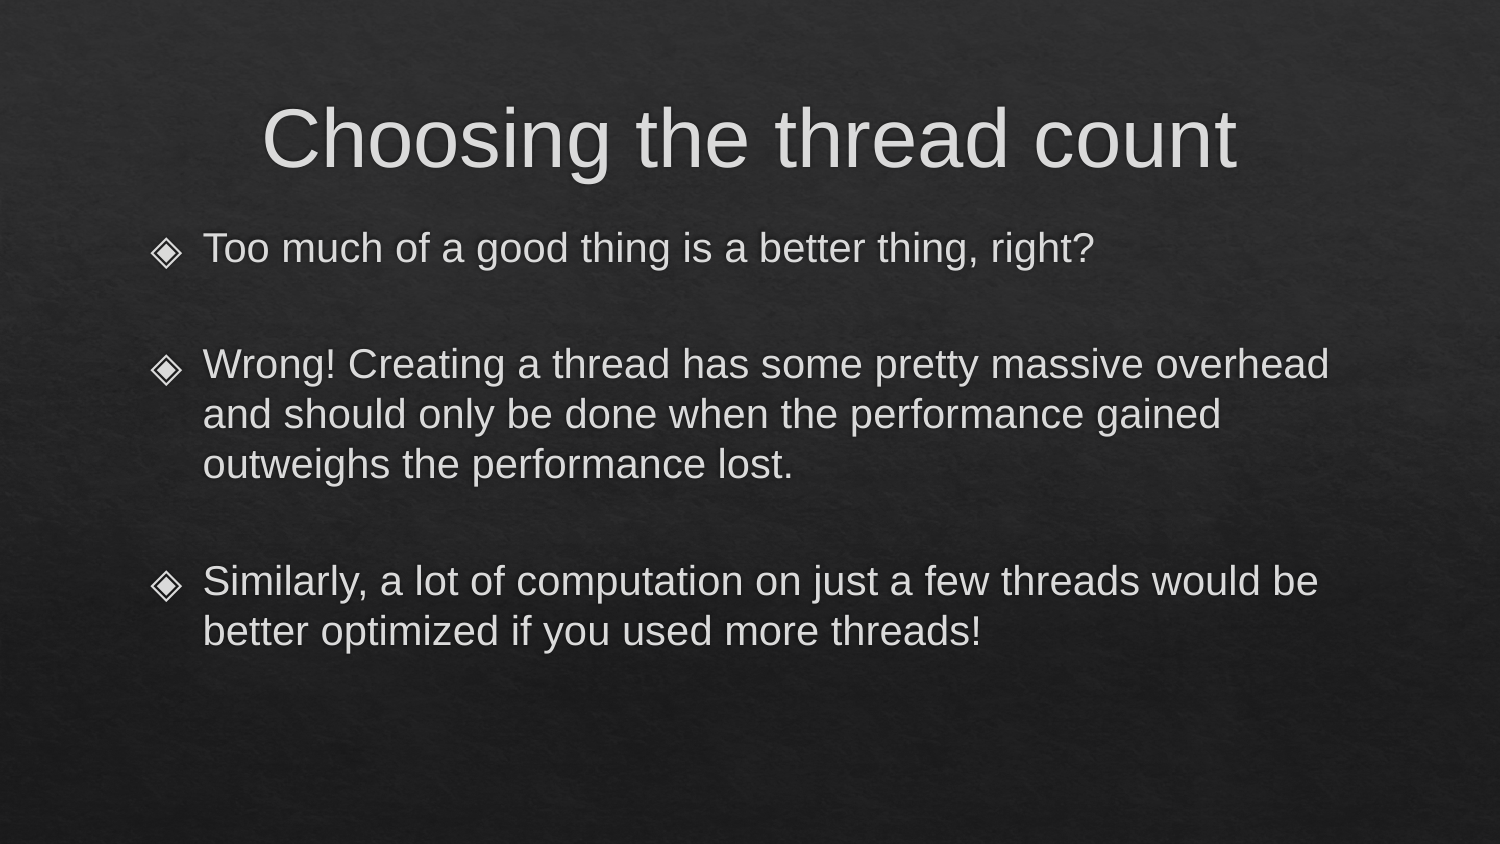

# Choosing the thread count
Too much of a good thing is a better thing, right?

Wrong! Creating a thread has some pretty massive overhead and should only be done when the performance gained outweighs the performance lost.

Similarly, a lot of computation on just a few threads would be better optimized if you used more threads!